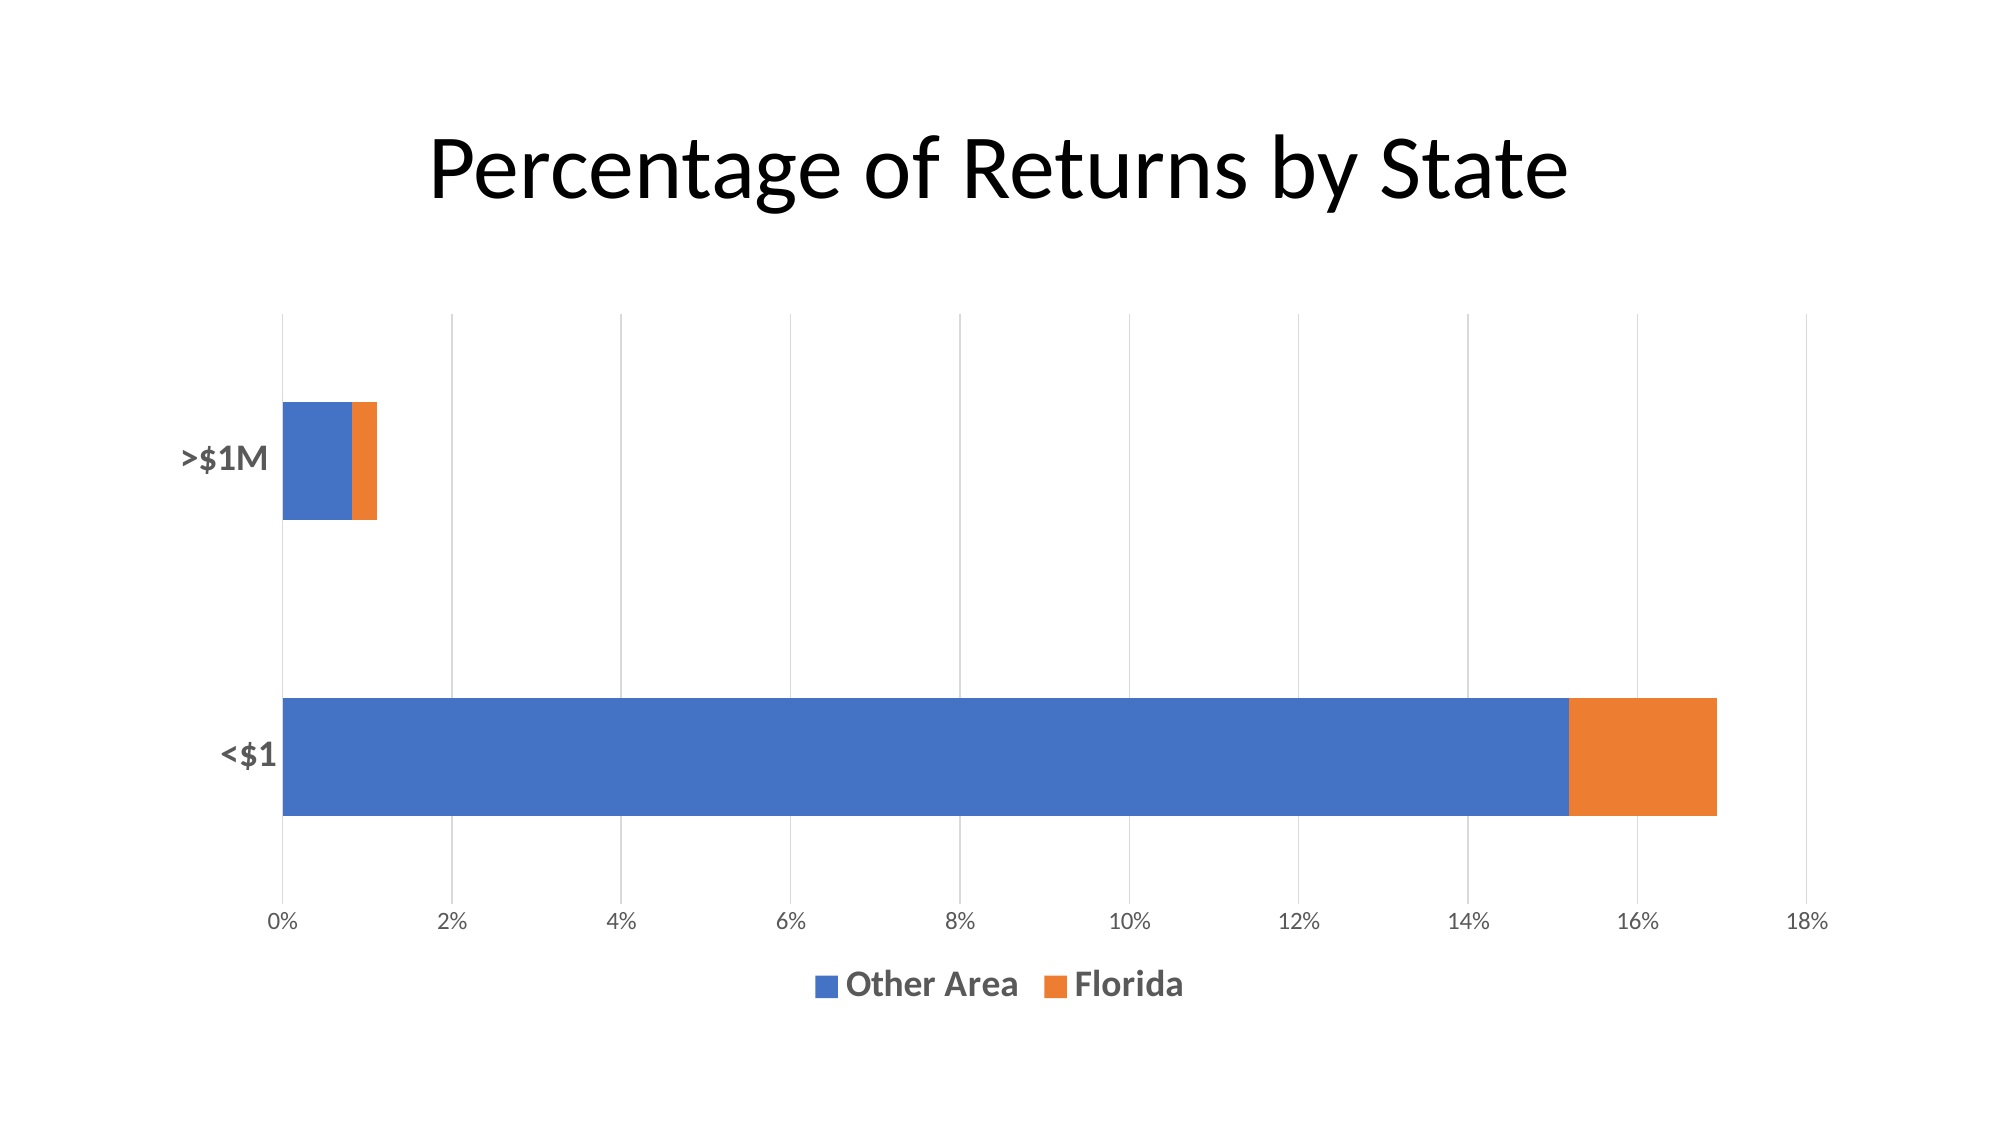

# Percentage of Returns by State

### Chart

| Category | Other Area | Florida |
|---|---|---|
| <$1 | 0.1518611525281854 | 0.0174868463377122 |
|  >$1M  | 0.00823981793926077 | 0.00293946988181097 |